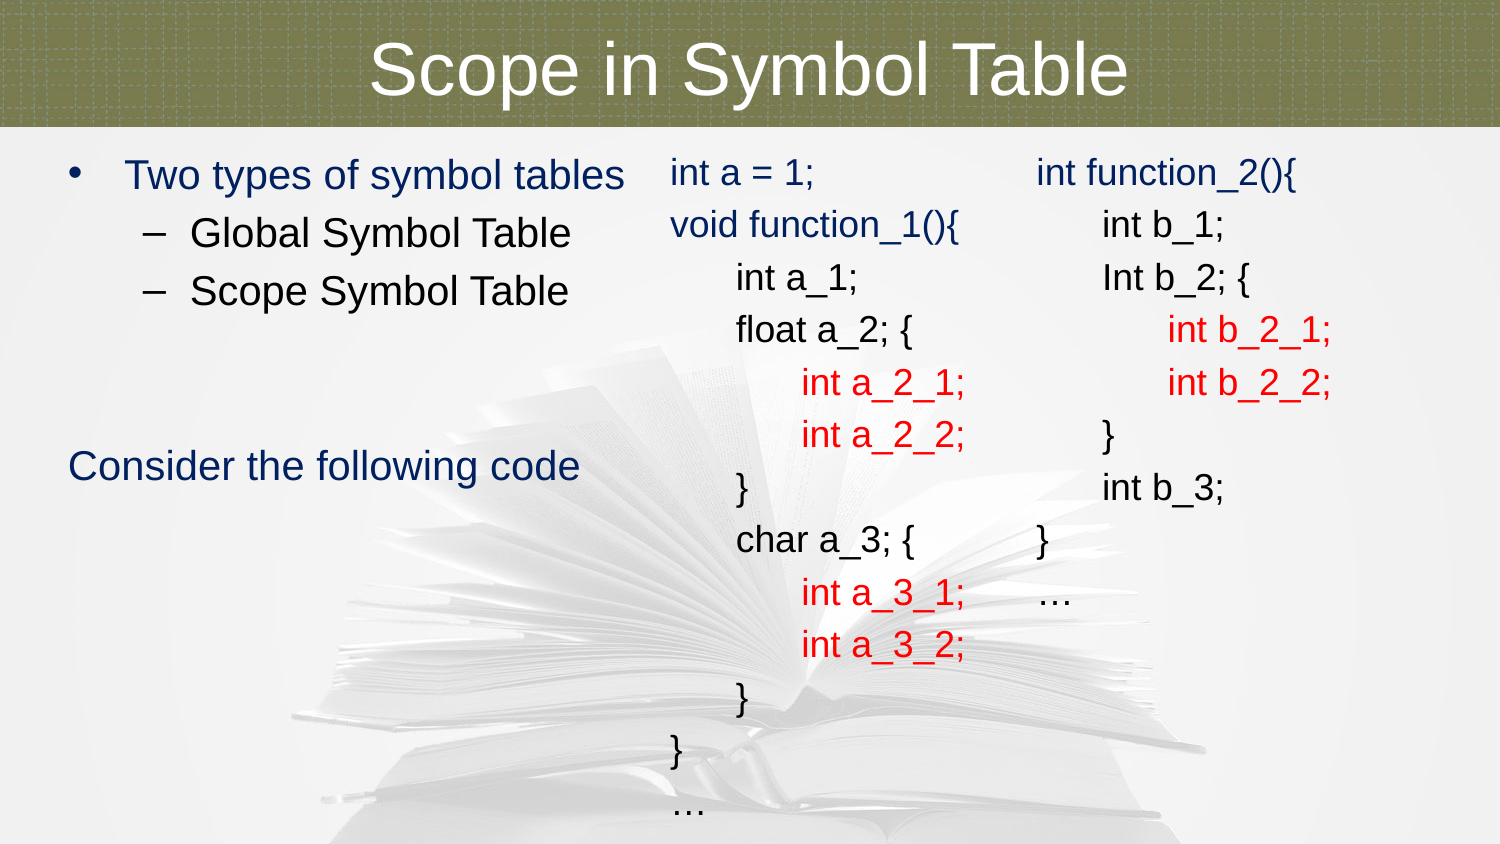

Scope in Symbol Table
Two types of symbol tables
Global Symbol Table
Scope Symbol Table

Consider the following code
int a = 1;
void function_1(){
int a_1;
float a_2; {
int a_2_1;
int a_2_2;
}
char a_3; {
int a_3_1;
int a_3_2;
}
}
…
int function_2(){
int b_1;
Int b_2; {
int b_2_1;
int b_2_2;
}
int b_3;
}
…